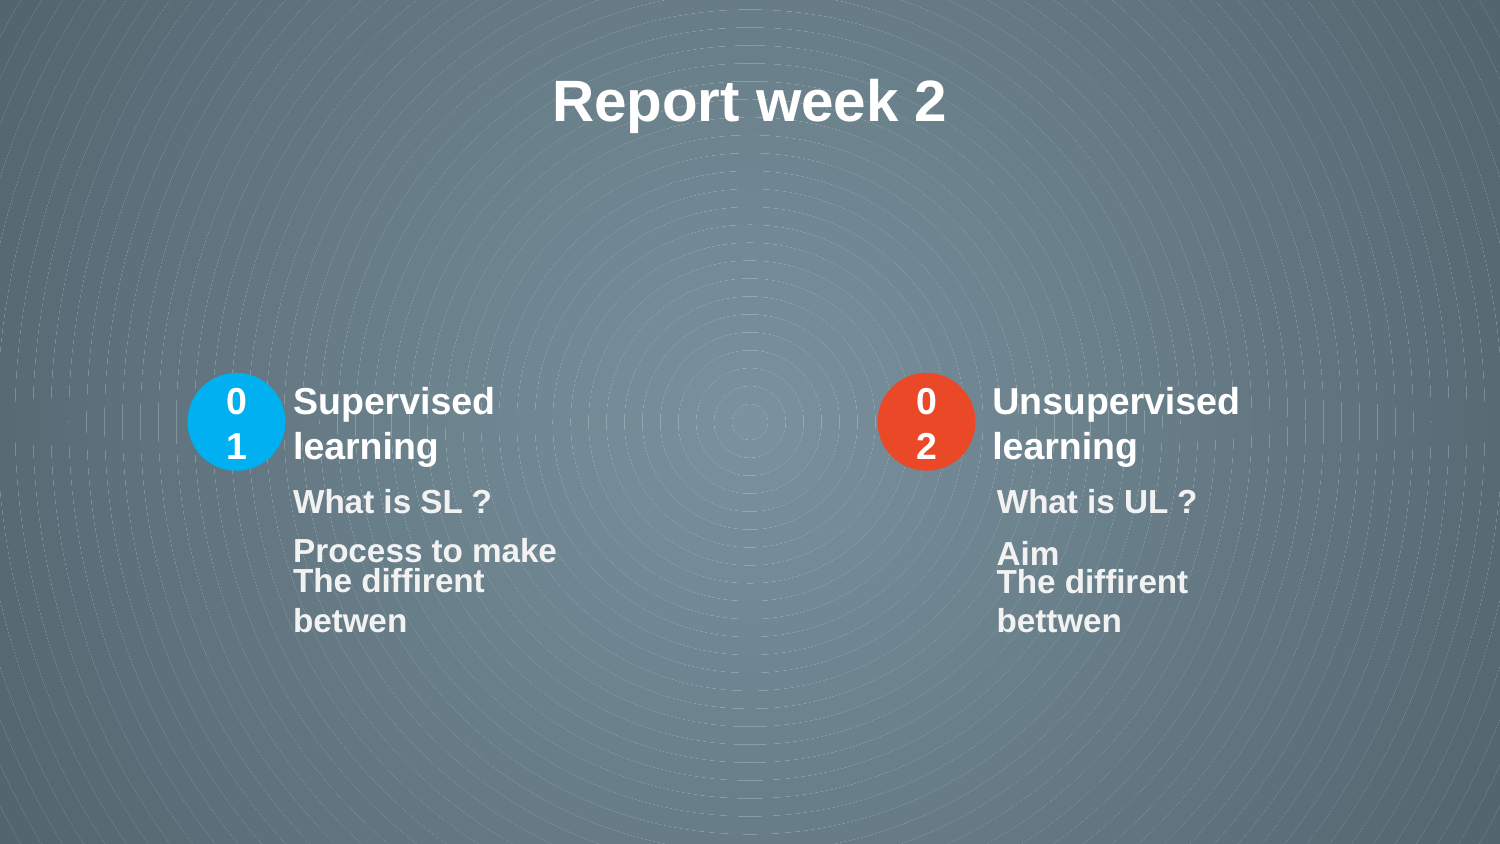

# Report week 2
01
02
Unsupervised learning
Supervised learning
What is UL ?
What is SL ?
Process to make
Aim
The diffirent betwen
The diffirent bettwen